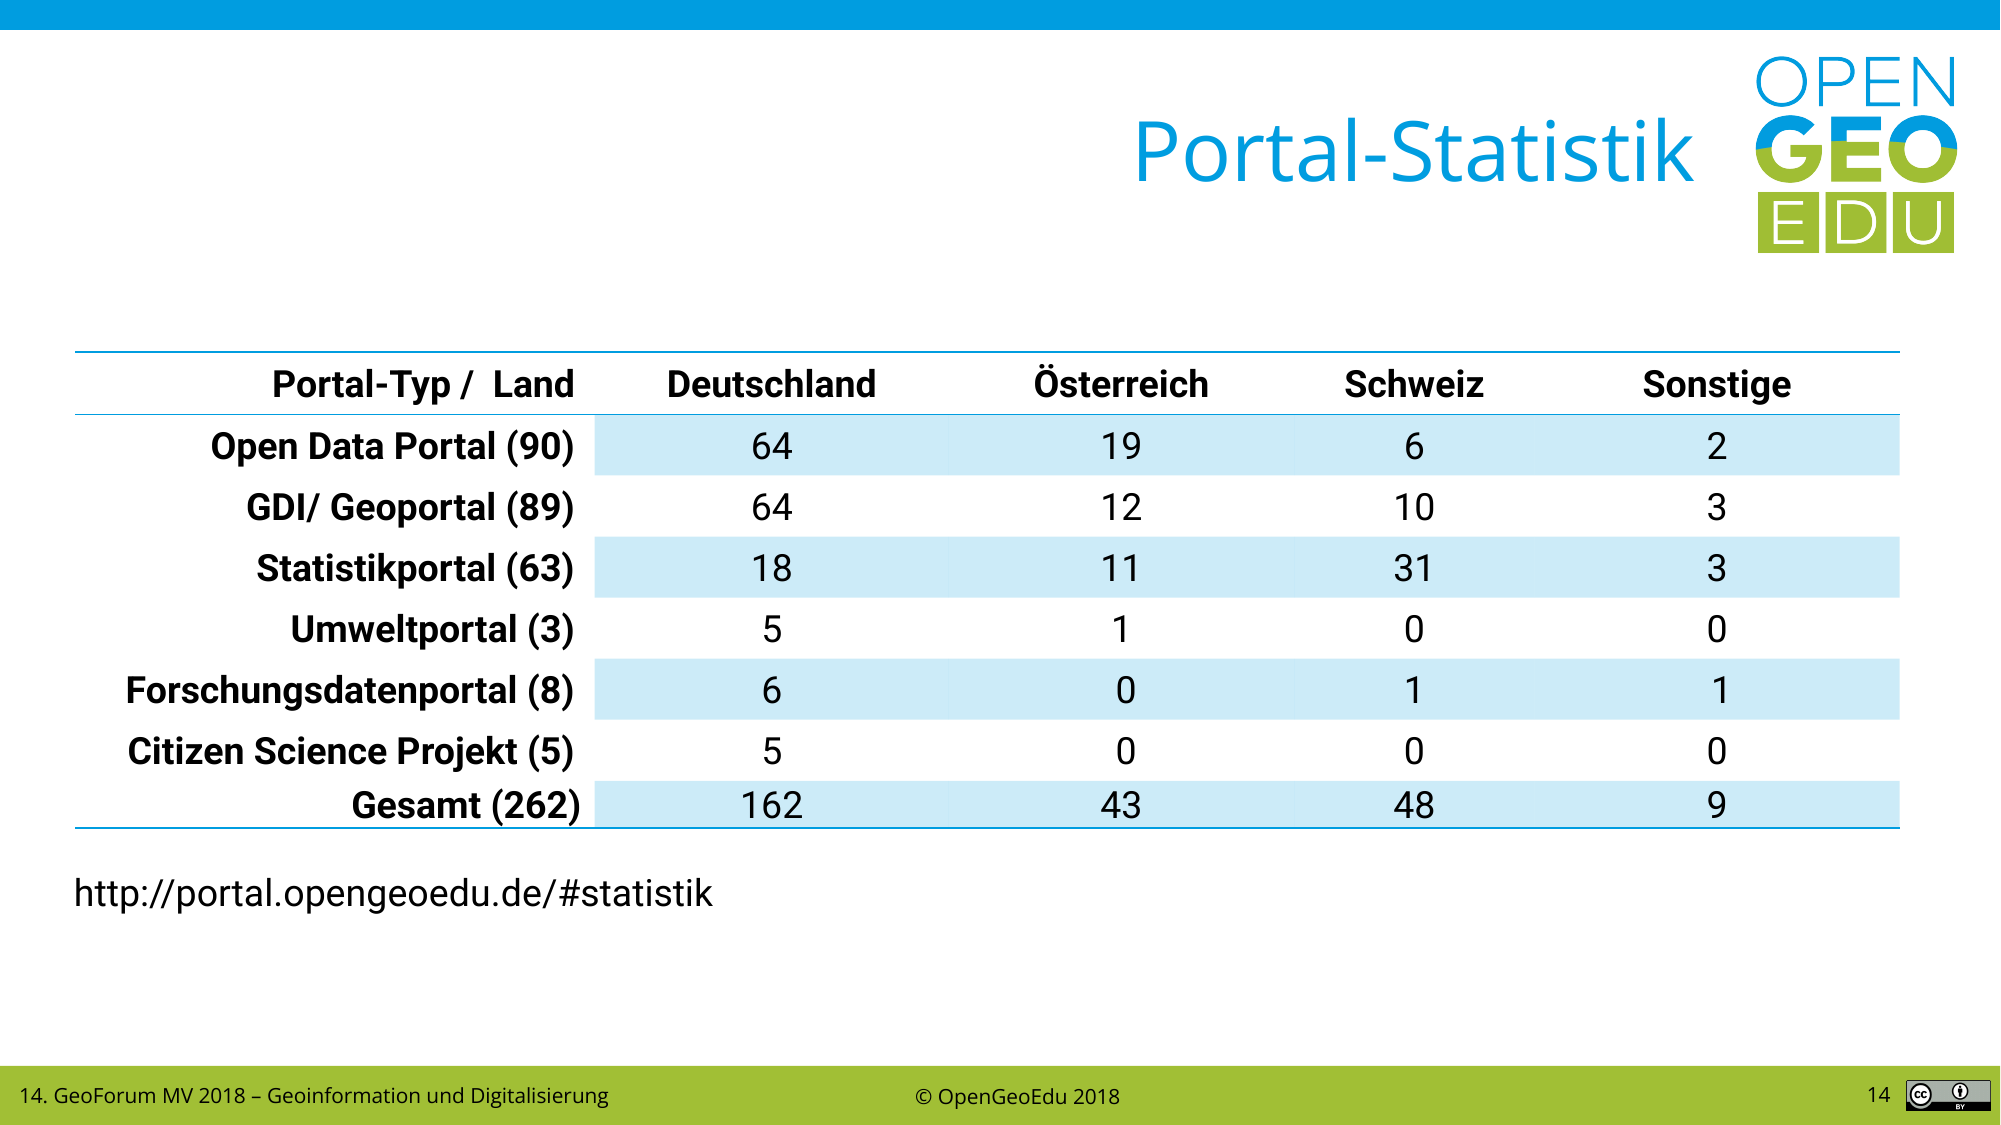

# Portal-Statistik
| Portal-Typ / Land | Deutschland | Österreich | Schweiz | Sonstige |
| --- | --- | --- | --- | --- |
| Open Data Portal (90) | 64 | 19 | 6 | 2 |
| GDI/ Geoportal (89) | 64 | 12 | 10 | 3 |
| Statistikportal (63) | 18 | 11 | 31 | 3 |
| Umweltportal (3) | 5 | 1 | 0 | 0 |
| Forschungsdatenportal (8) | 6 | 0 | 1 | 1 |
| Citizen Science Projekt (5) | 5 | 0 | 0 | 0 |
| Gesamt (262) | 162 | 43 | 48 | 9 |
http://portal.opengeoedu.de/#statistik